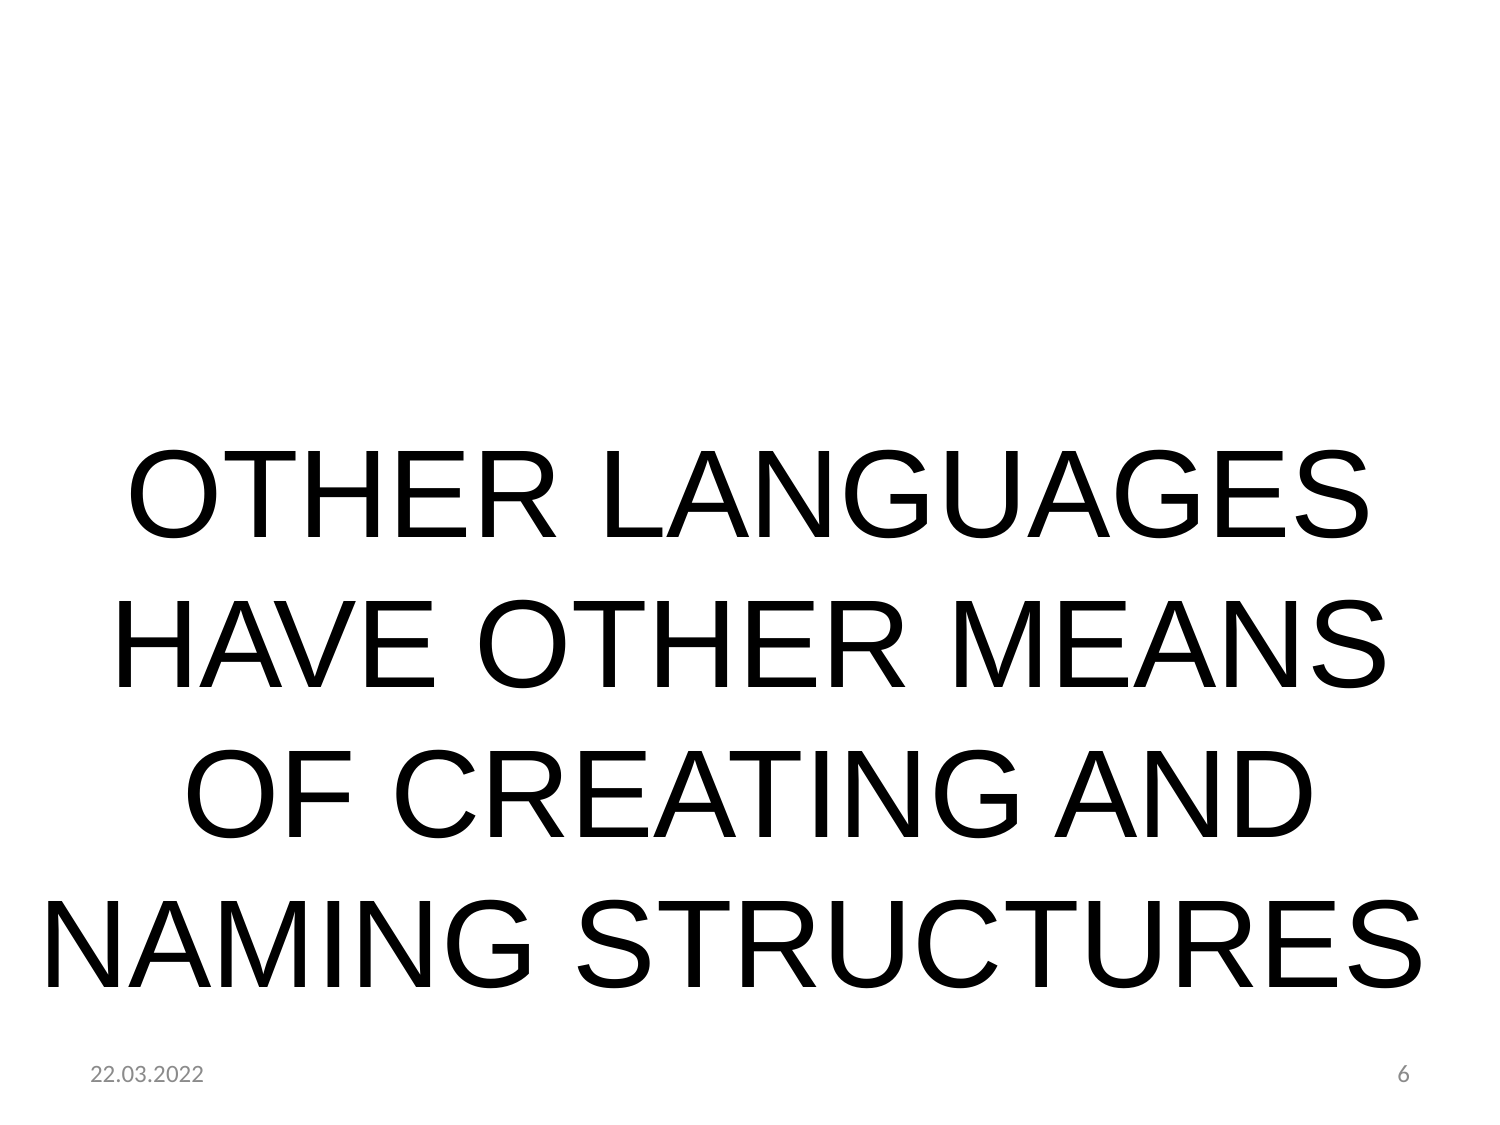

OTHER LANGUAGES HAVE OTHER MEANS OF CREATING AND NAMING STRUCTURES
22.03.2022
6